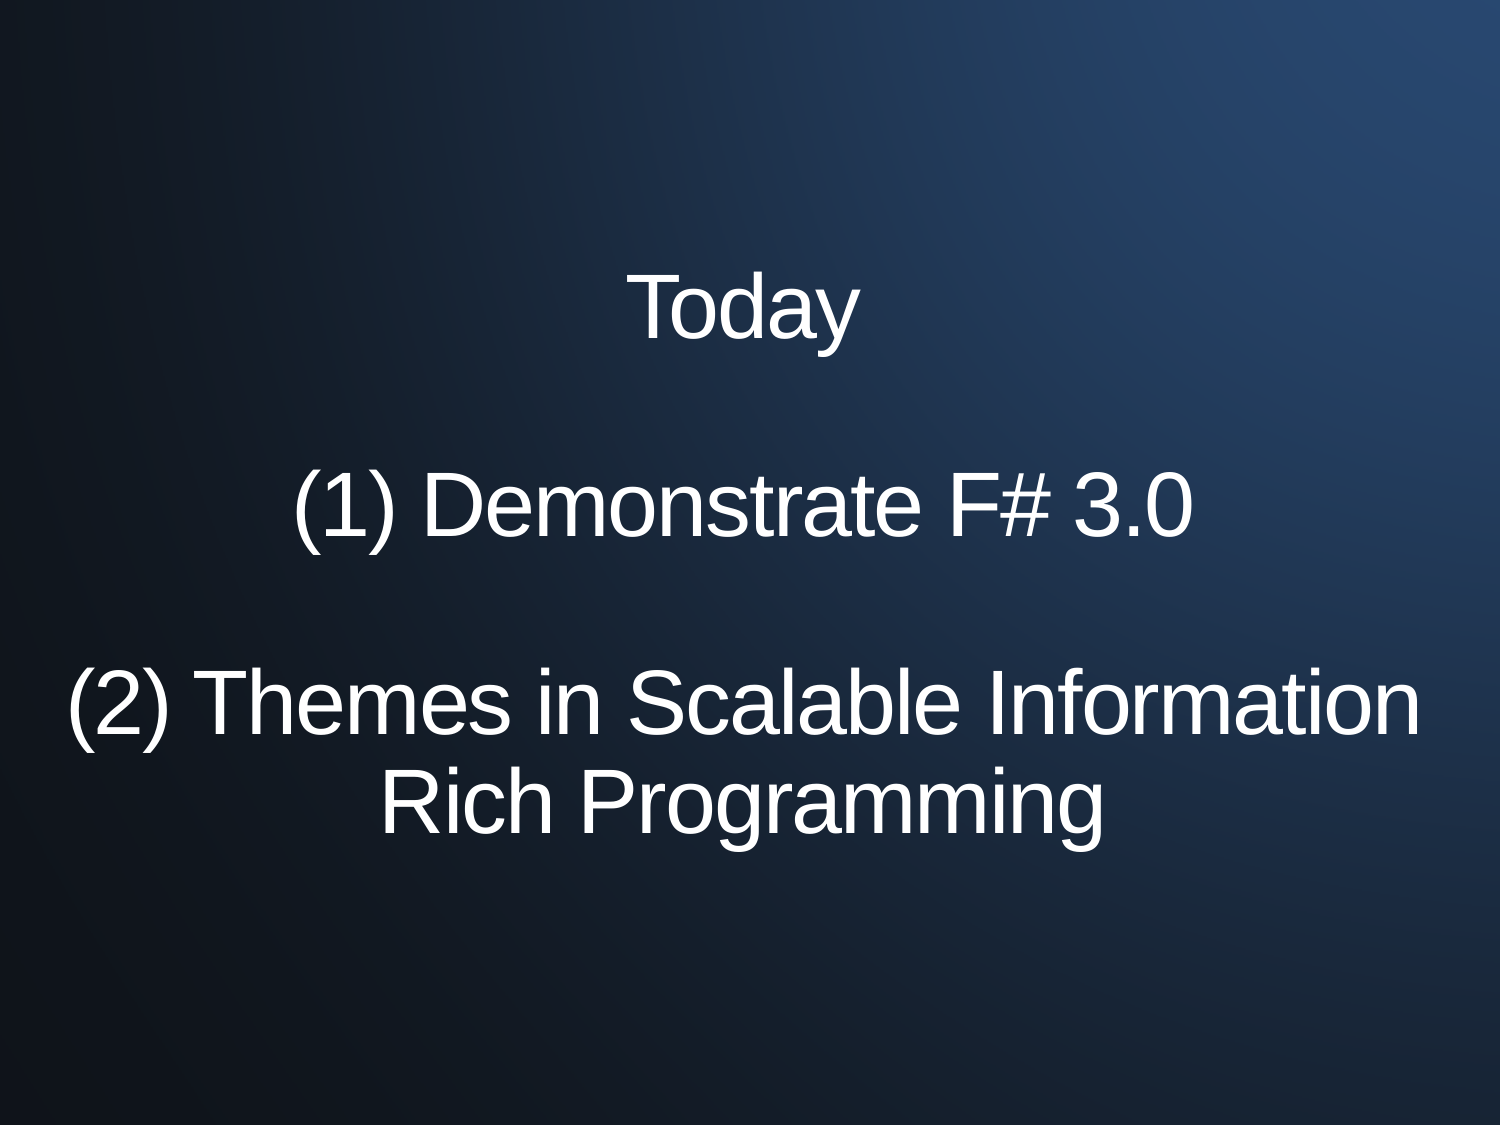

# Today (1) Demonstrate F# 3.0 (2) Themes in Scalable Information Rich Programming